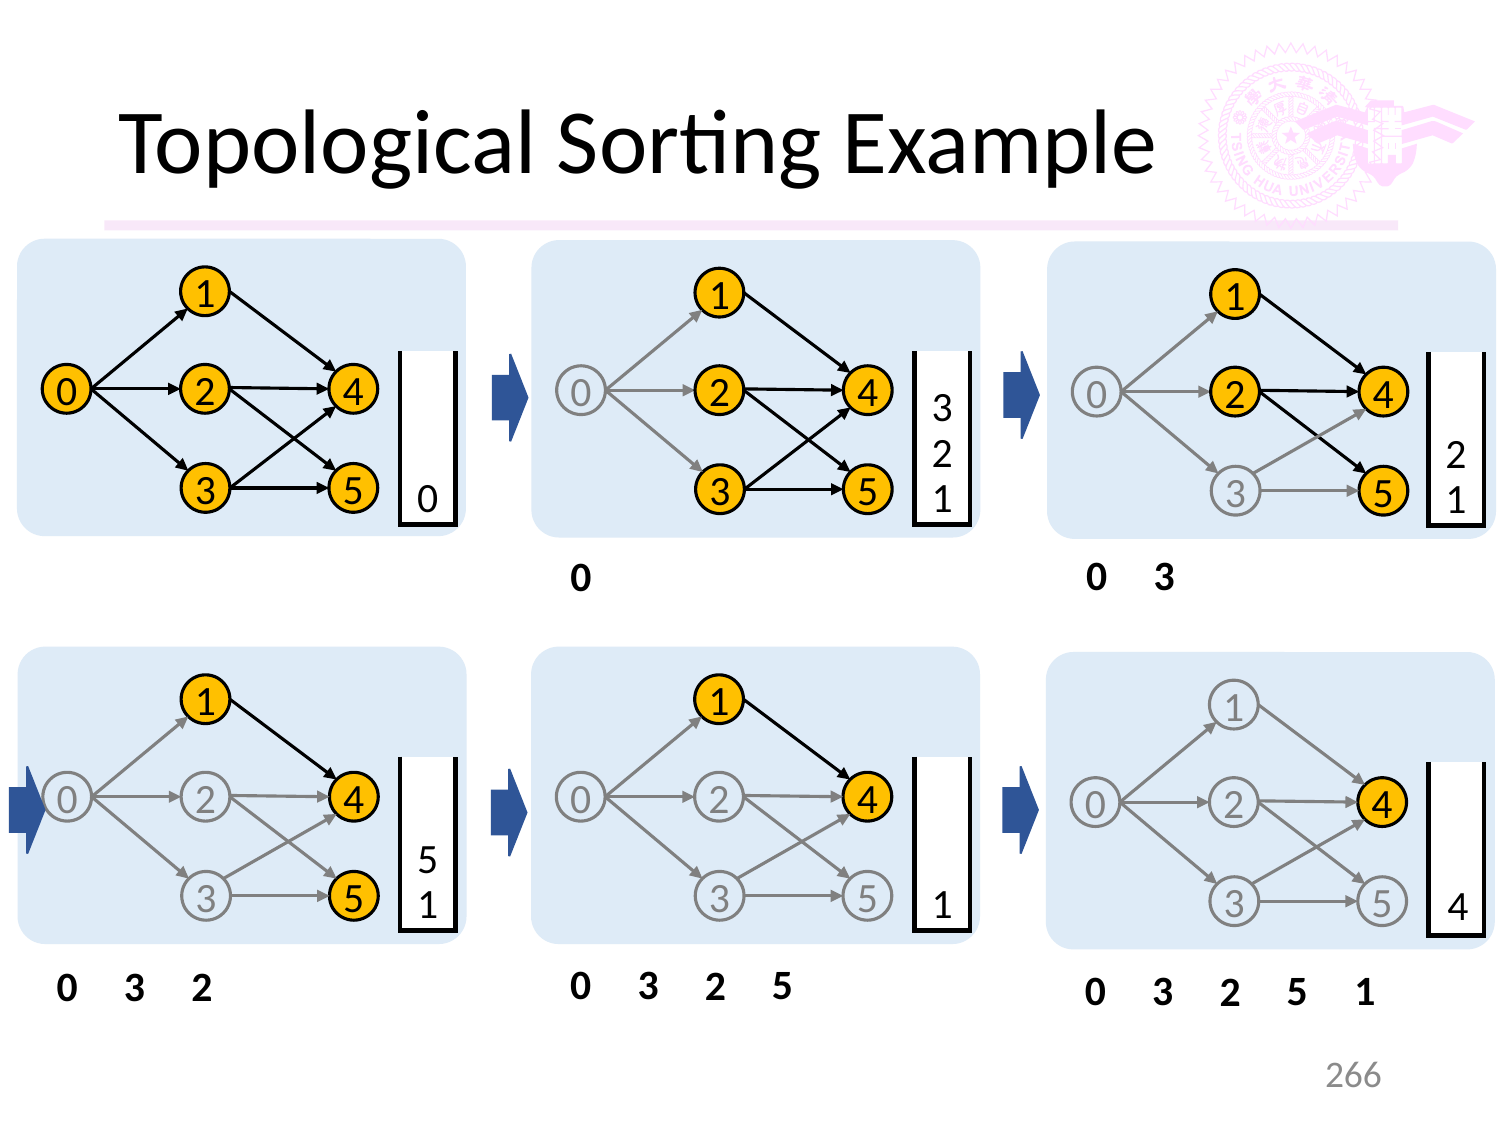

# Topological Sorting Example

1
1
1

0
2
4
0
2
4
0
2
4
3
2
2
3
5
0
1
1
3
5
3
5
0
3
0

1
1
1

0
2
4
0
2
4
0
2
4
5
1
1
3
5
3
5
4
3
5
5
0
3
2
0
3
2
5
1
0
3
2
266